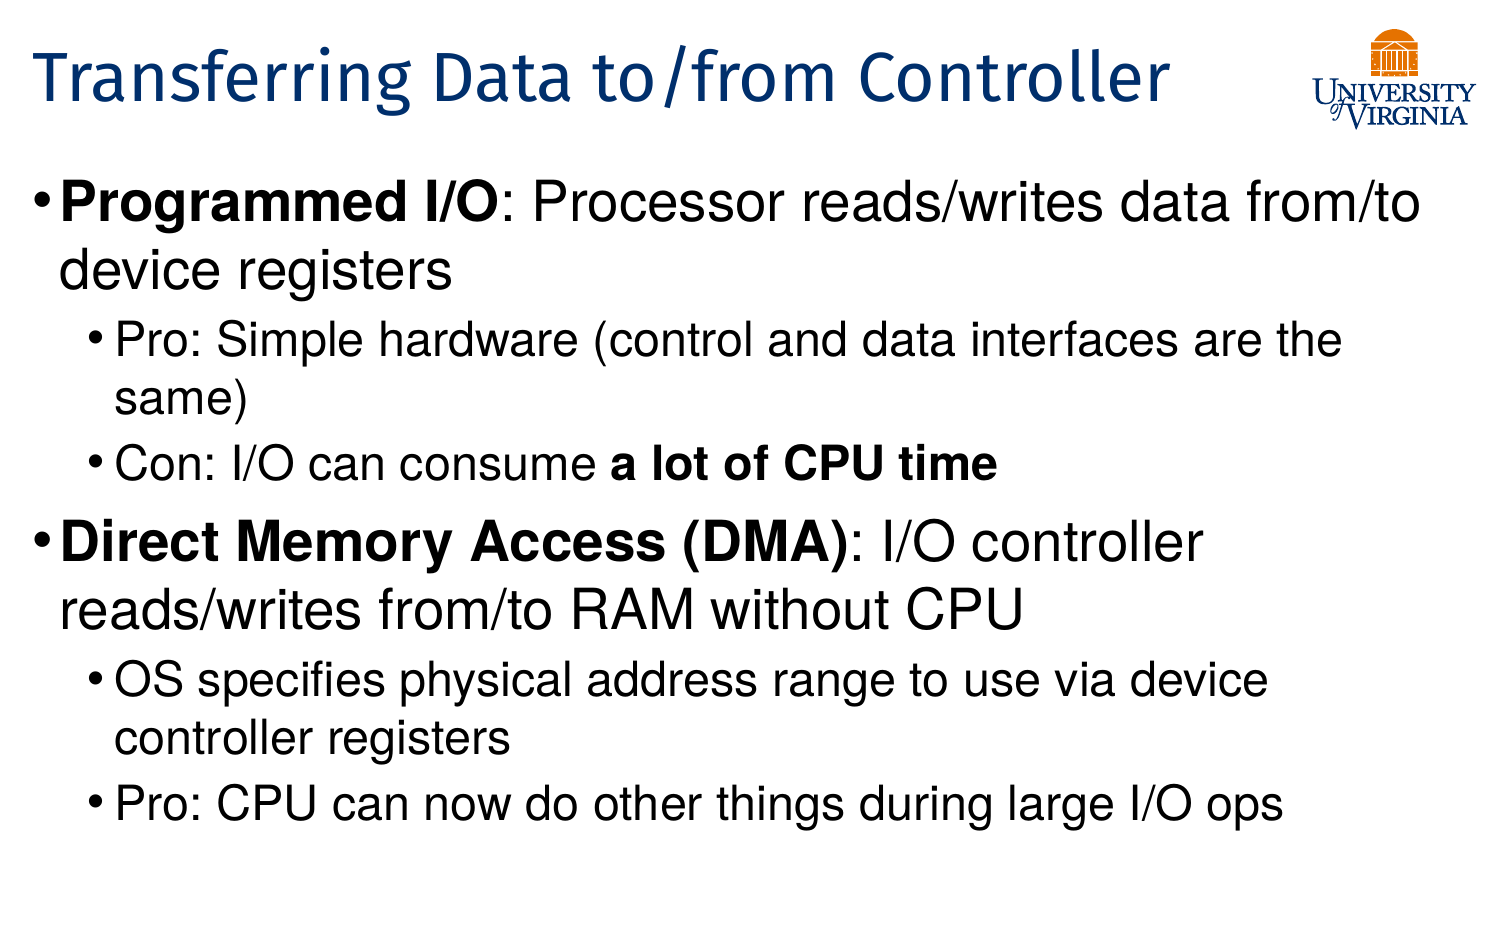

# Transferring Data to/from Controller
Programmed I/O: Processor reads/writes data from/to device registers
Pro: Simple hardware (control and data interfaces are the same)
Con: I/O can consume a lot of CPU time
Direct Memory Access (DMA): I/O controller reads/writes from/to RAM without CPU
OS specifies physical address range to use via device controller registers
Pro: CPU can now do other things during large I/O ops